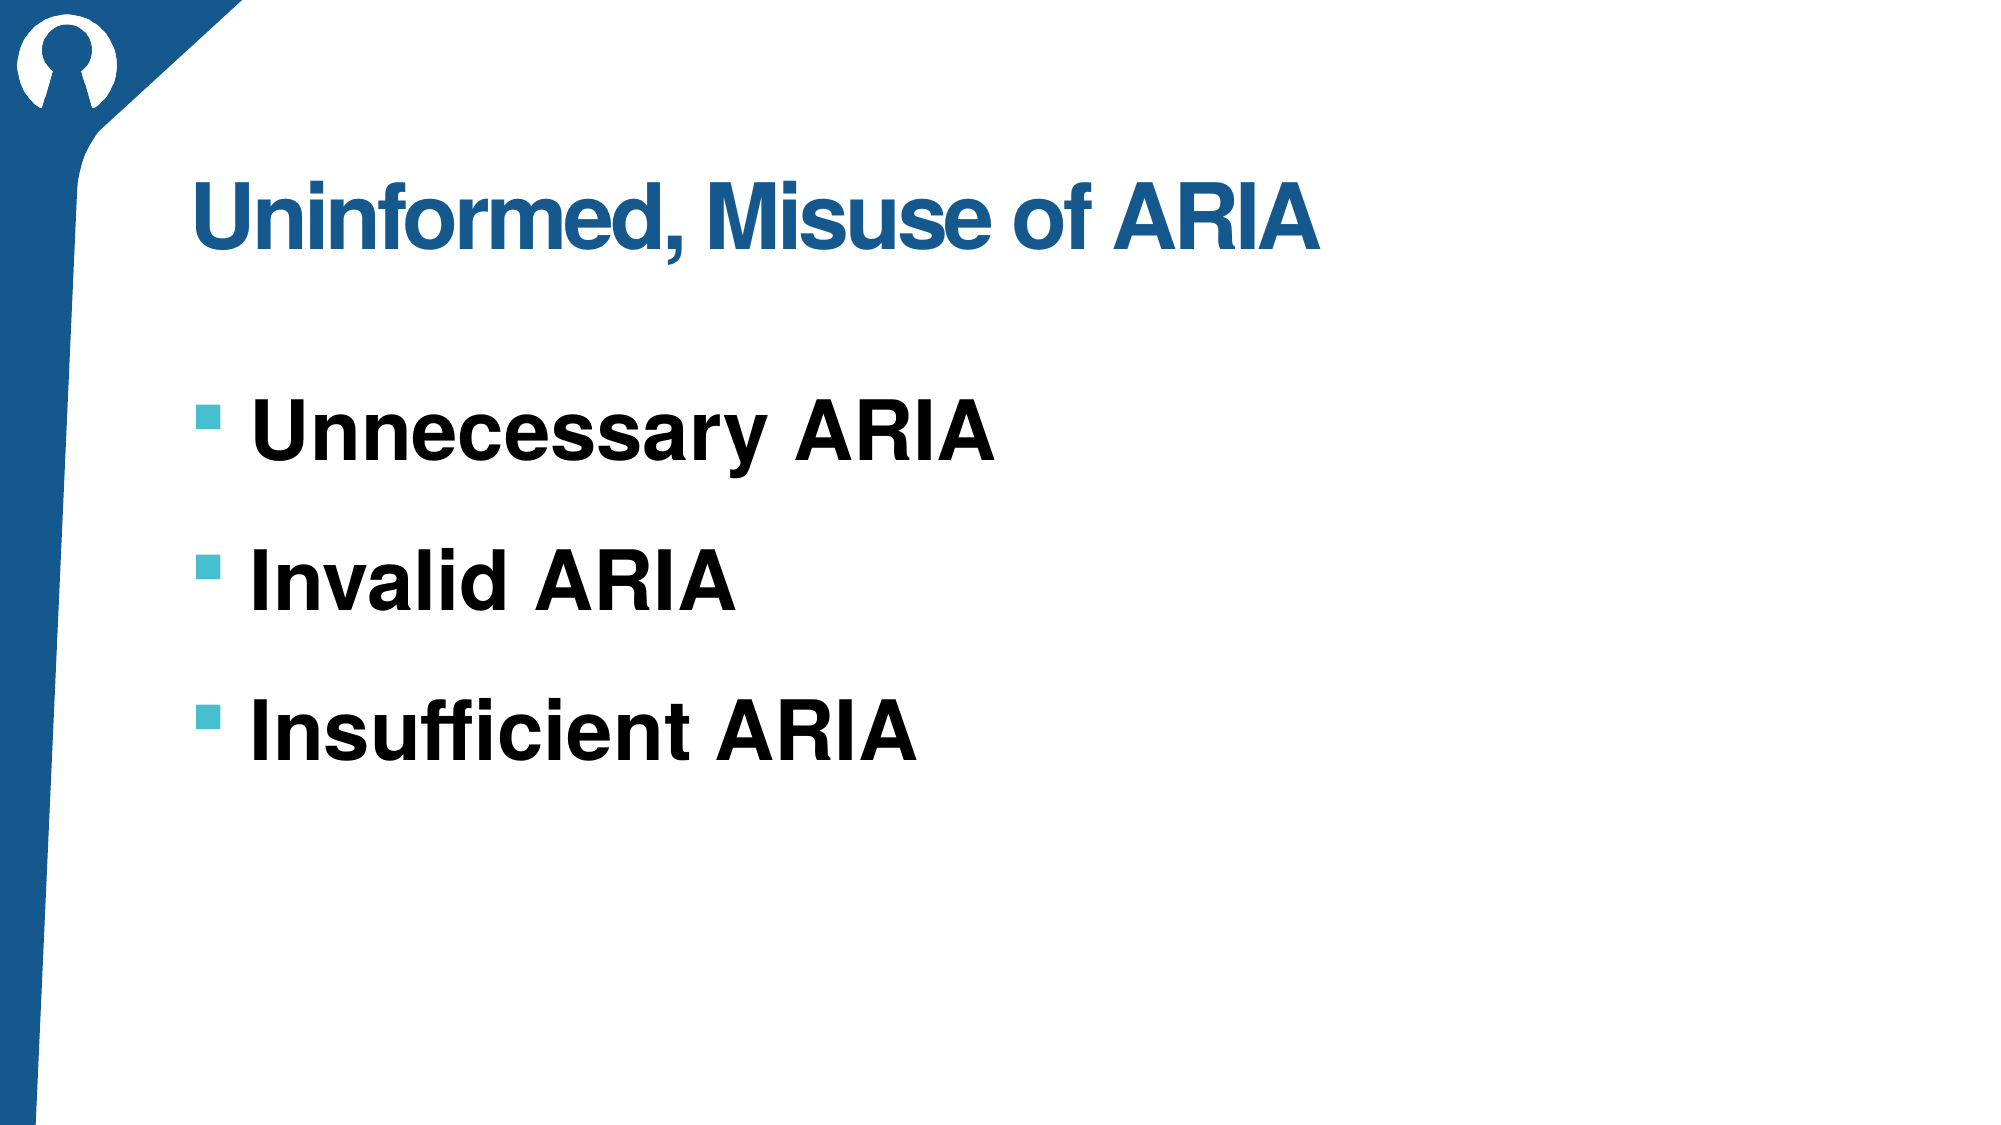

# Uninformed, Misuse of ARIA
Unnecessary ARIA
Invalid ARIA
Insufficient ARIA